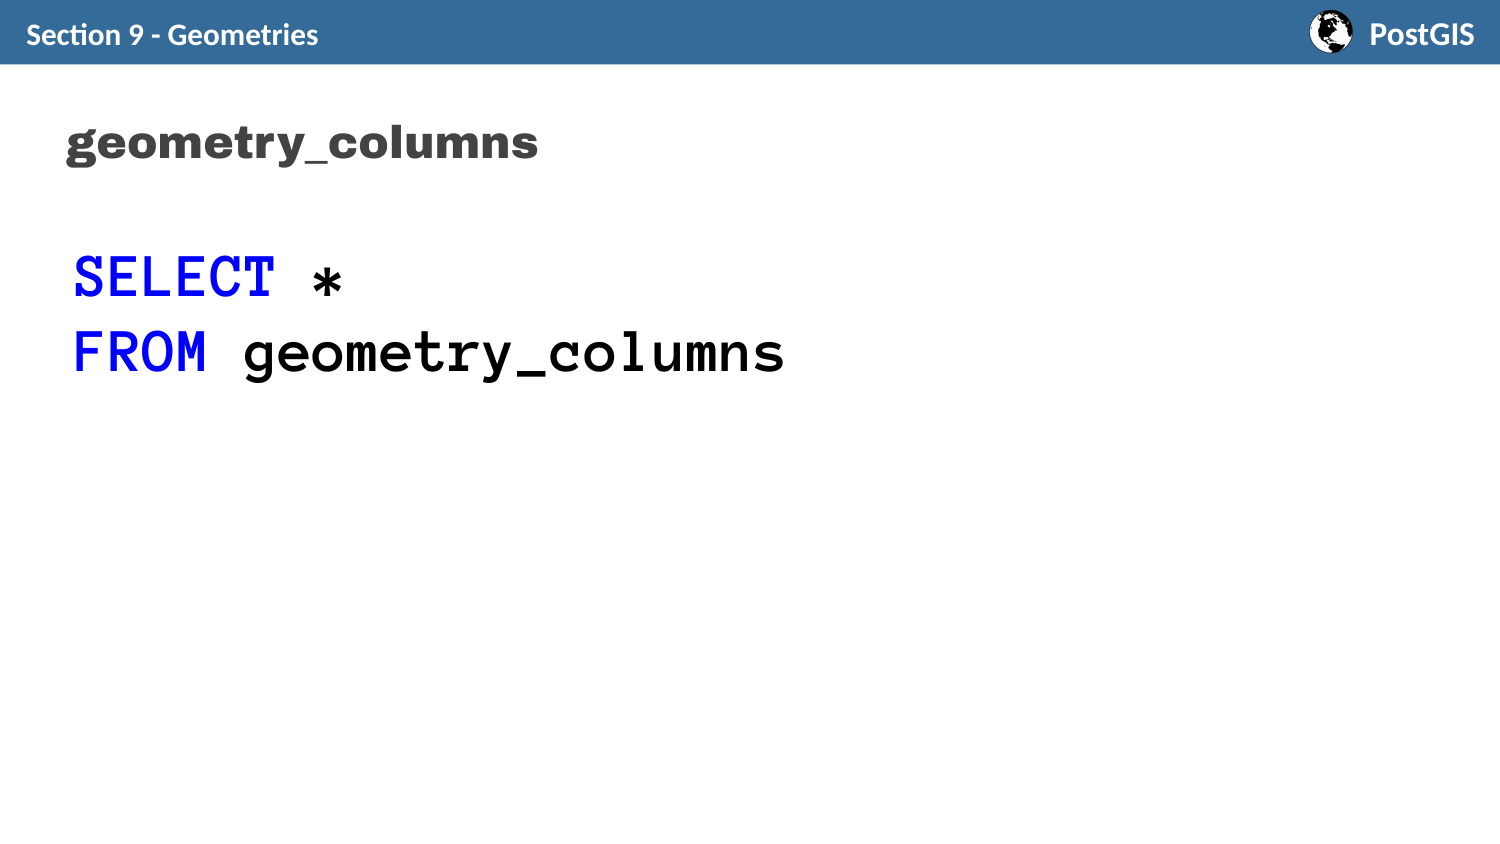

Section 9 - Geometries
# geometry_columns
SELECT *
FROM geometry_columns